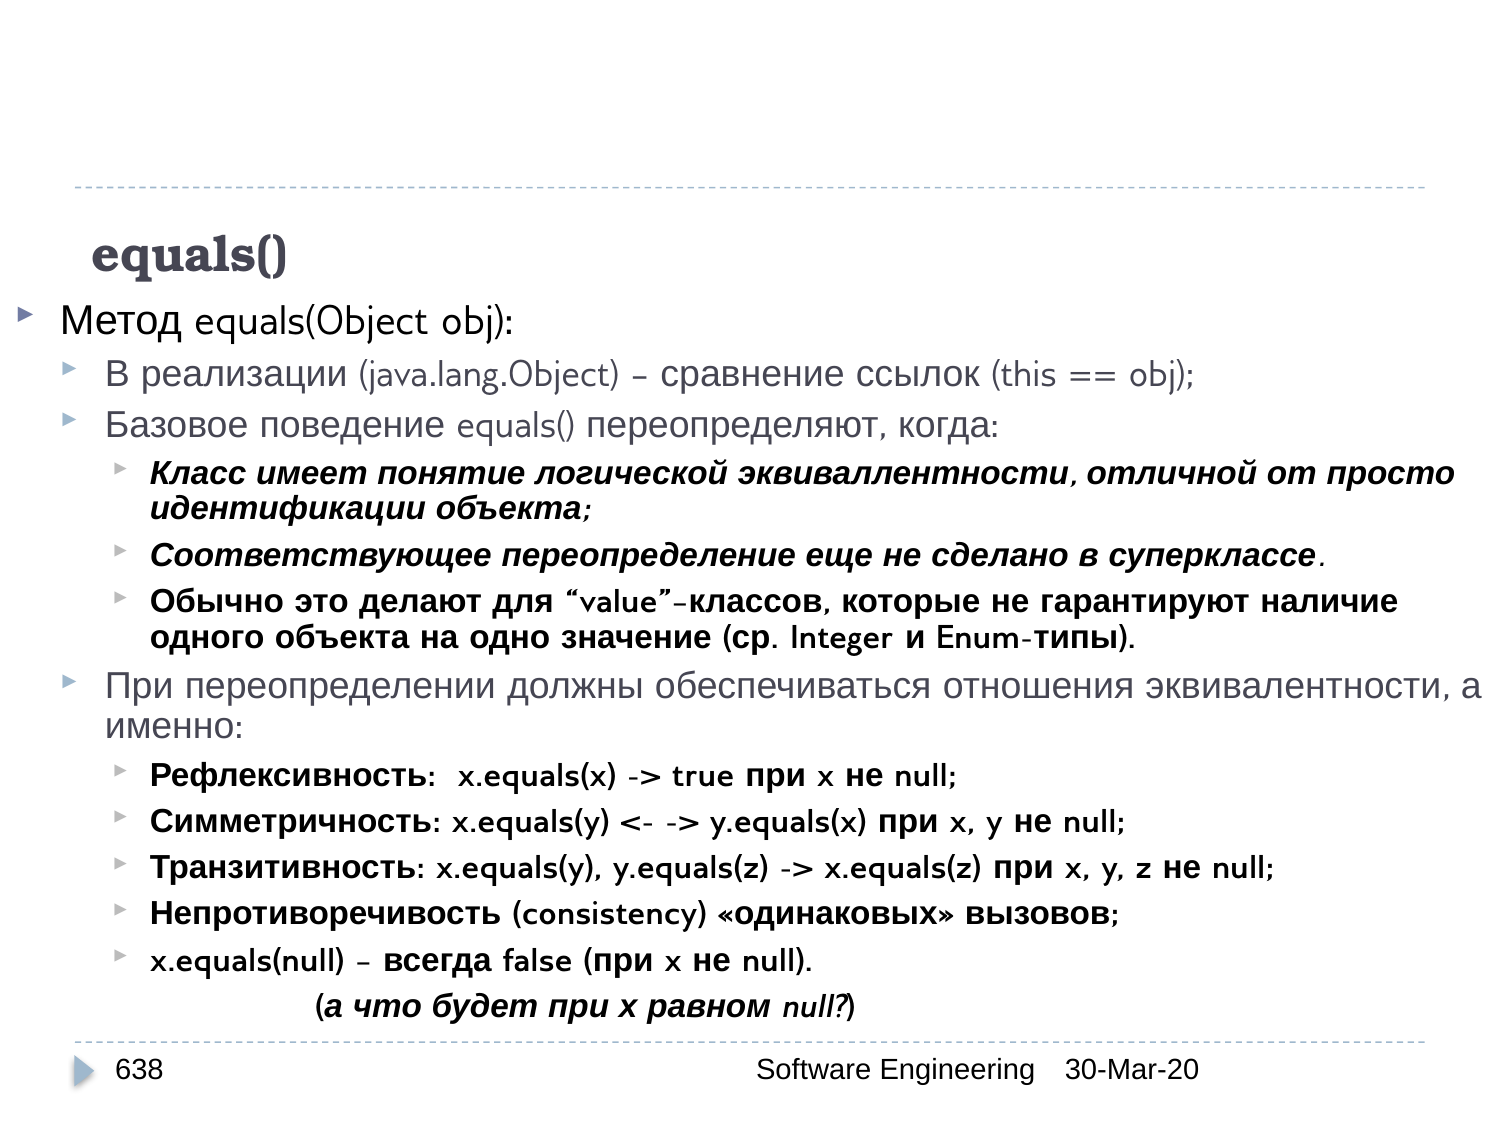

# equals()
Метод equals(Object obj):
В реализации (java.lang.Object) – сравнение ссылок (this == obj);
Базовое поведение equals() переопределяют, когда:
Класс имеет понятие логической эквиваллентности, отличной от просто идентификации объекта;
Соответствующее переопределение еще не сделано в суперклассе.
Обычно это делают для “value”–классов, которые не гарантируют наличие одного объекта на одно значение (ср. Integer и Enum-типы).
При переопределении должны обеспечиваться отношения эквивалентности, а именно:
Рефлексивность:  x.equals(x) -> true при x не null;
Симметричность: x.equals(y) <- -> y.equals(x) при x, y не null;
Транзитивность: x.equals(y), y.equals(z) -> x.equals(z) при x, y, z не null;
Непротиворечивость (consistency) «одинаковых» вызовов;
x.equals(null) – всегда false (при x не null).
	(а что будет при х равном null?)

638
Software Engineering
30-Mar-20